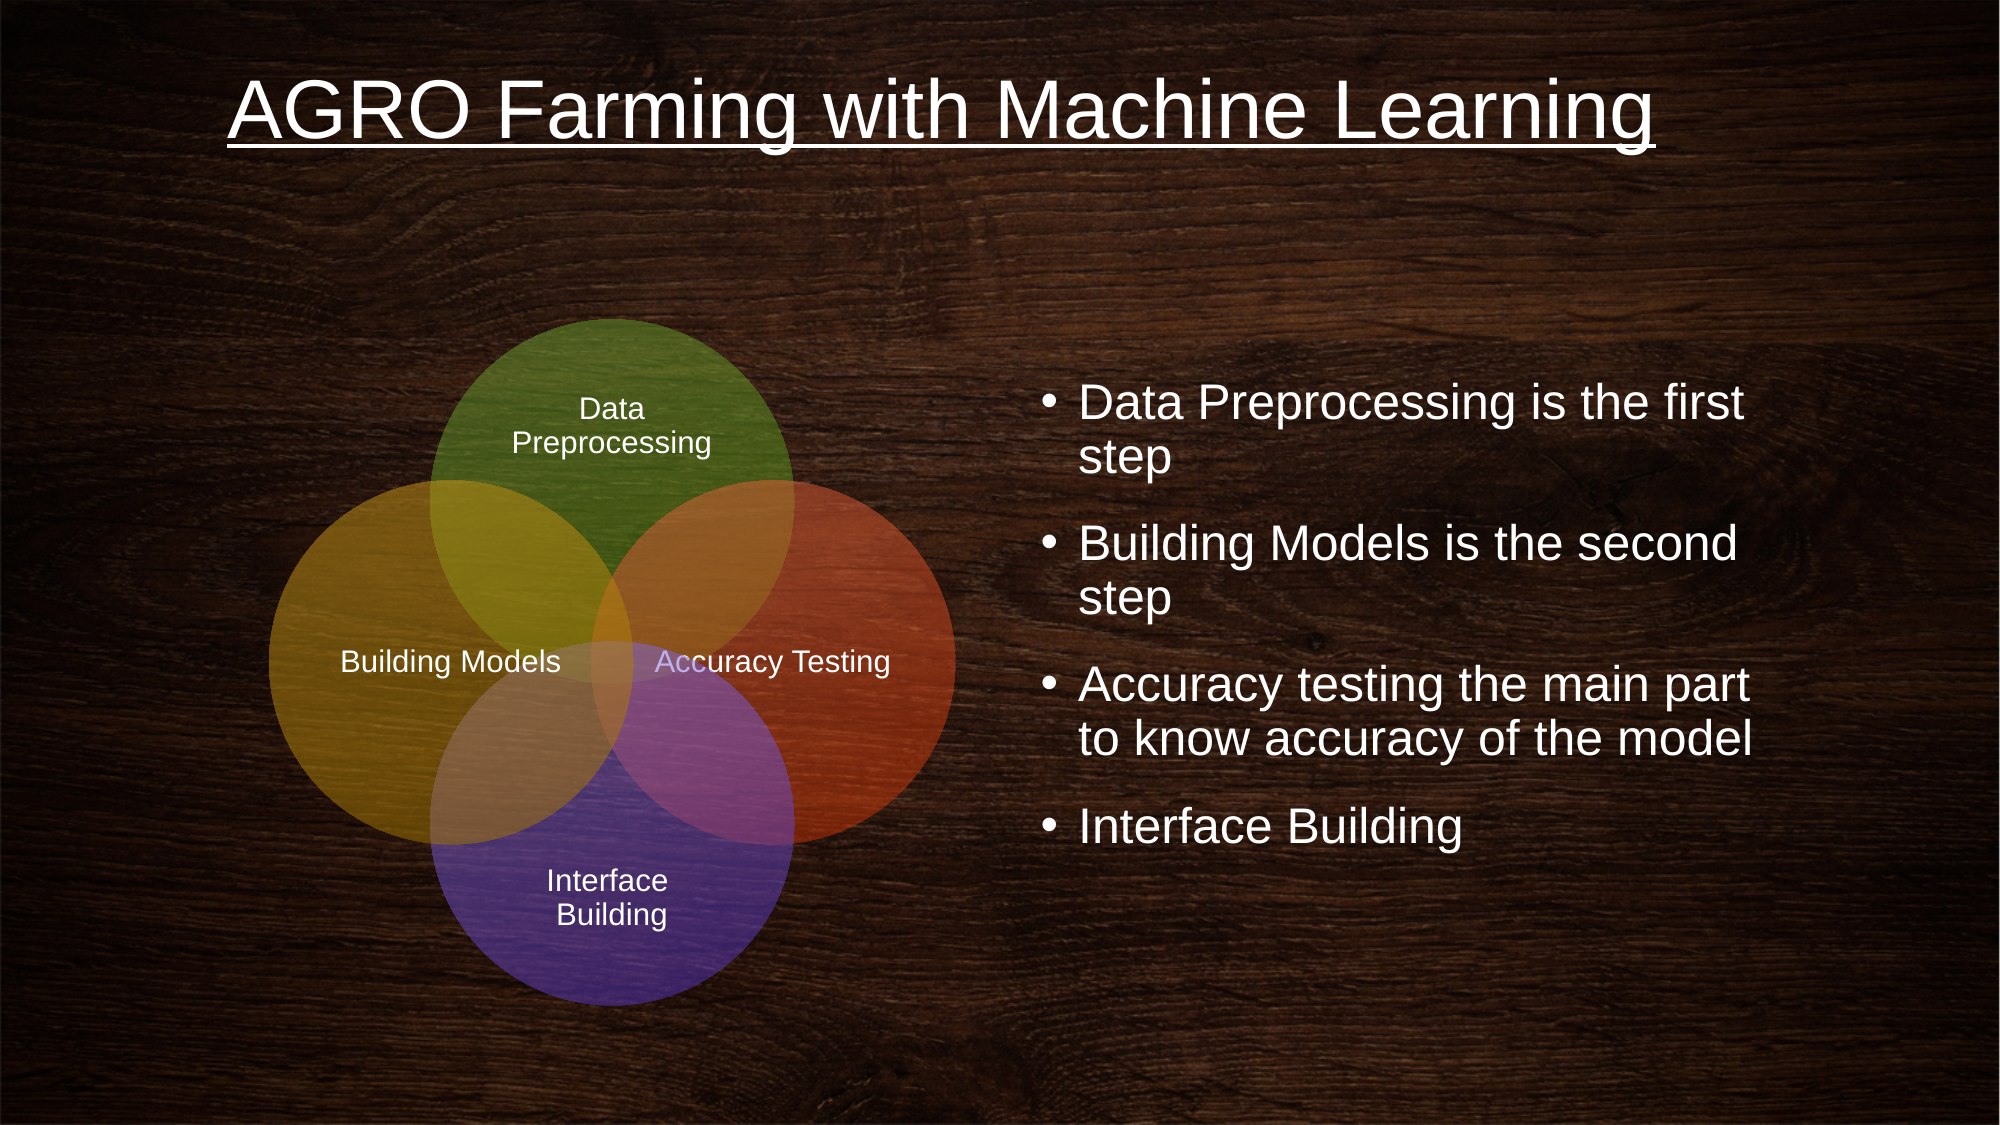

# AGRO Farming with Machine Learning
Data Preprocessing
Accuracy Testing
Interface
Building
Building Models
Data Preprocessing is the first step
Building Models is the second step
Accuracy testing the main part to know accuracy of the model
Interface Building